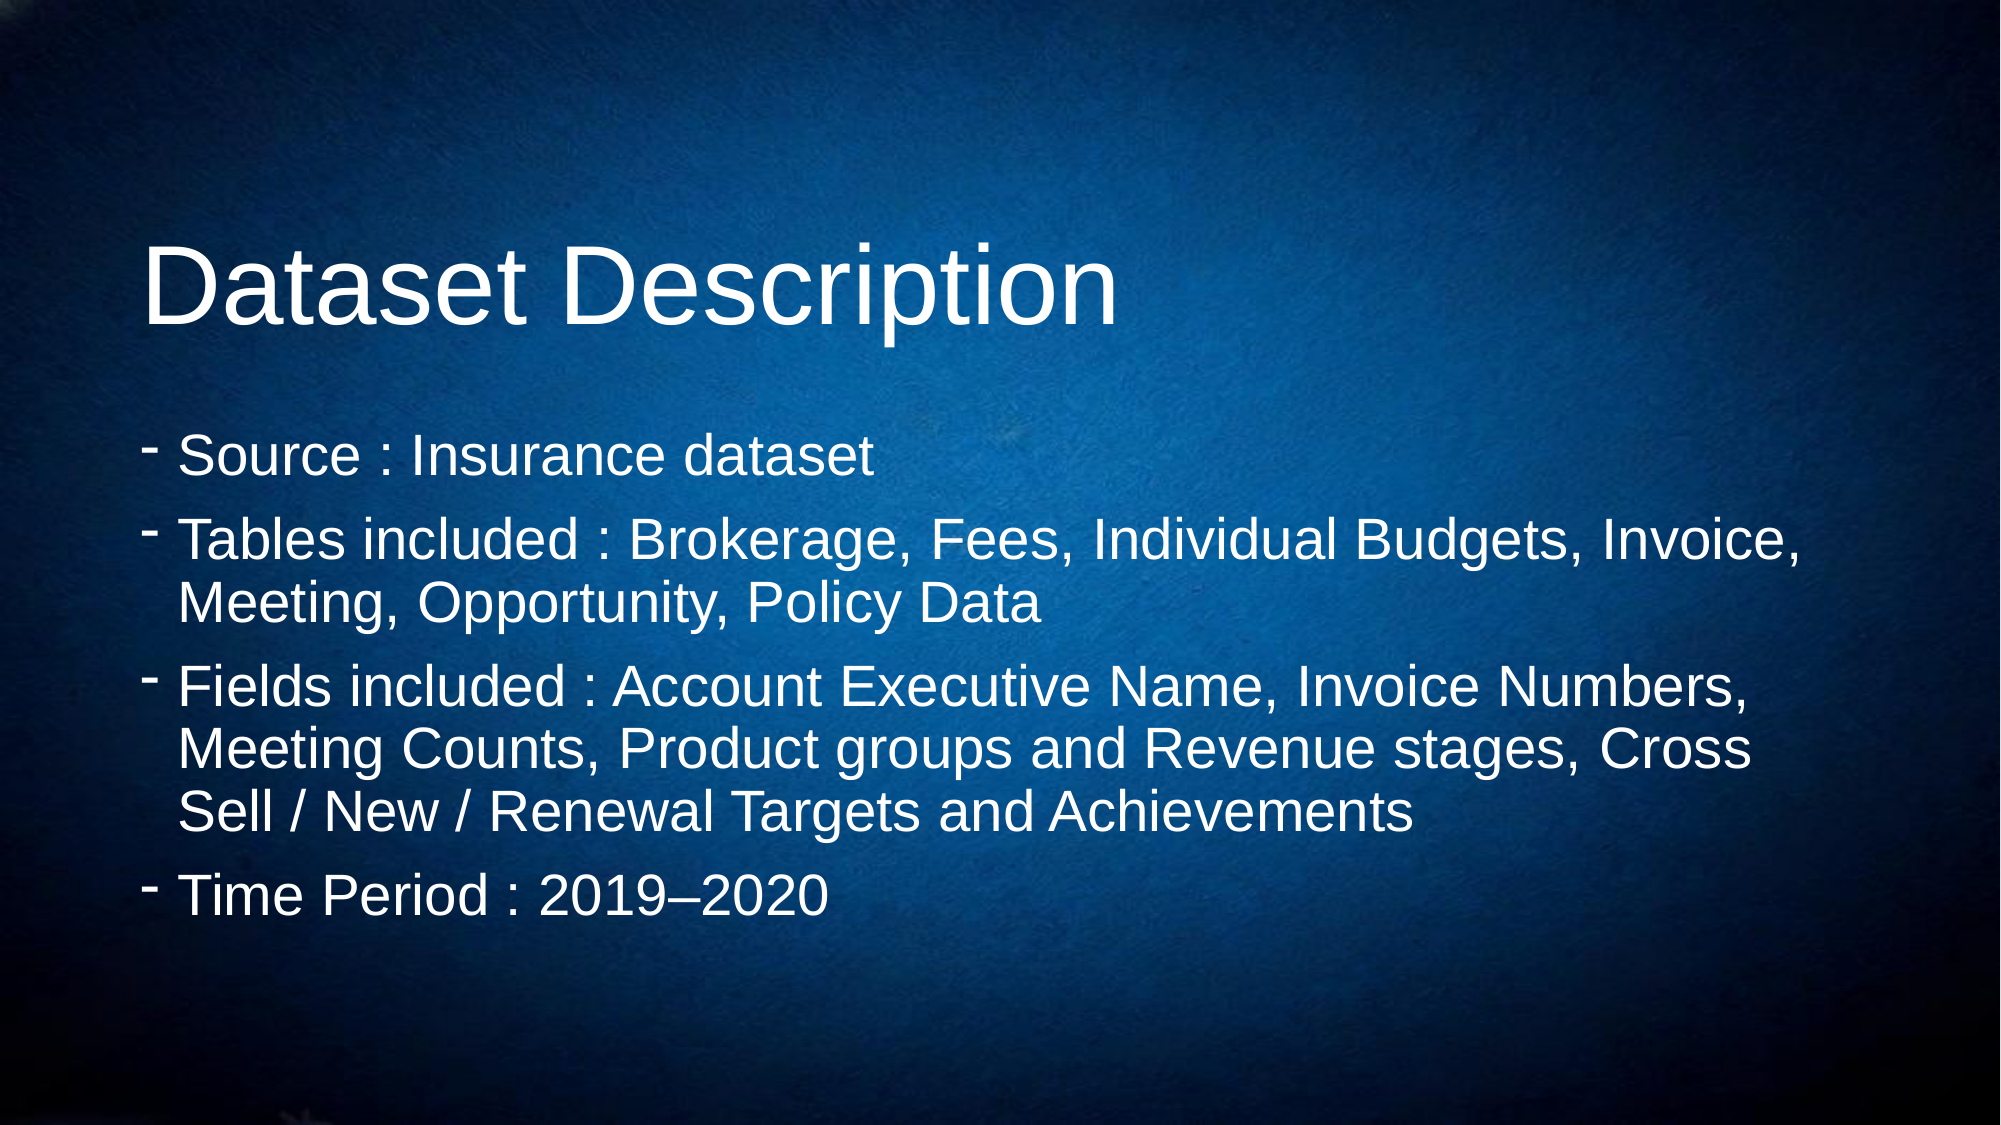

# Dataset Description
Source : Insurance dataset
Tables included : Brokerage, Fees, Individual Budgets, Invoice, Meeting, Opportunity, Policy Data
Fields included : Account Executive Name, Invoice Numbers, Meeting Counts, Product groups and Revenue stages, Cross Sell / New / Renewal Targets and Achievements
Time Period : 2019–2020